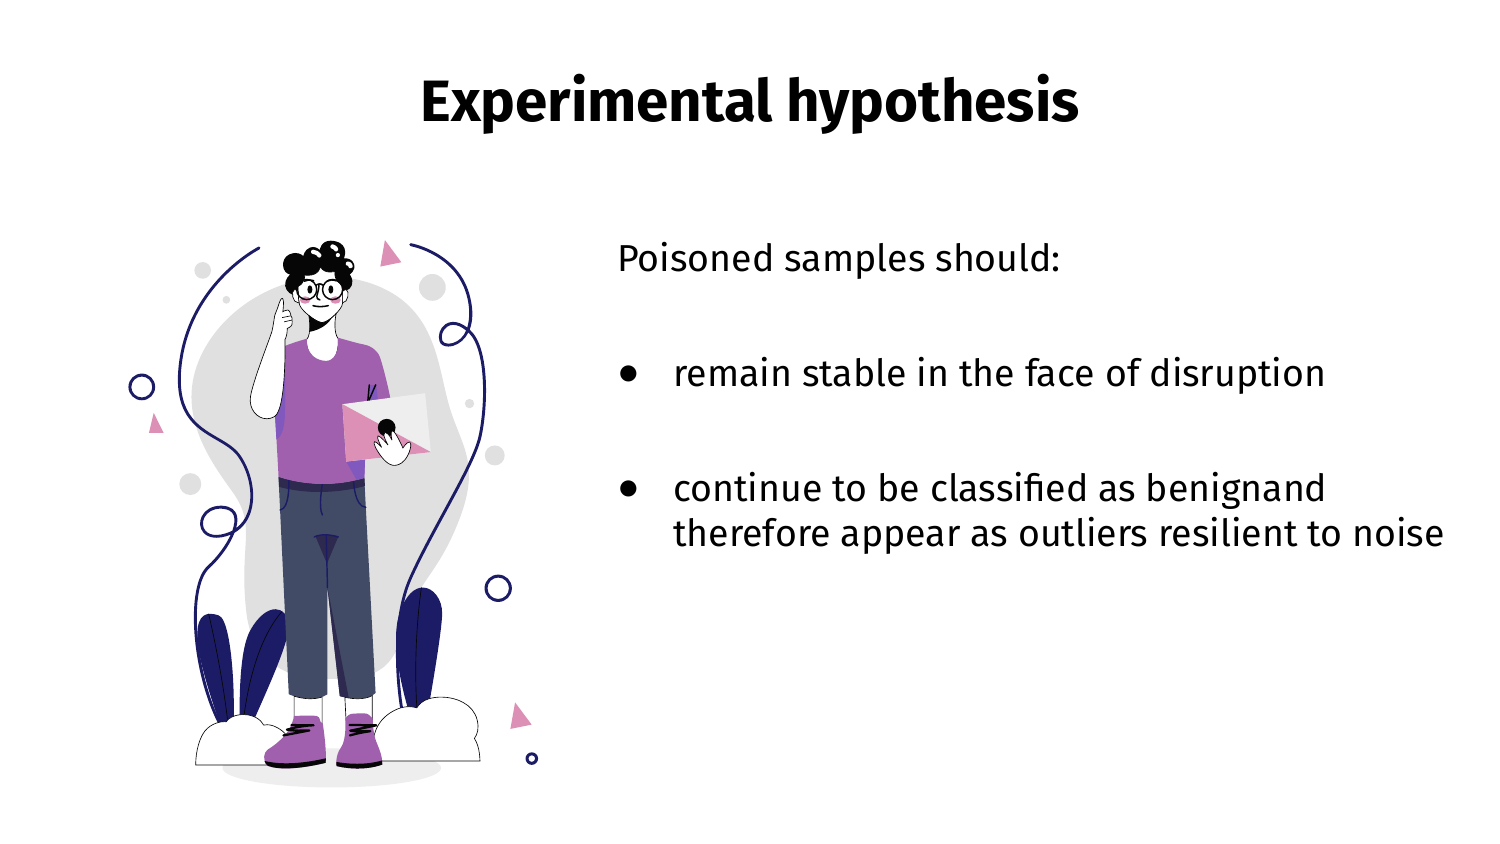

# Experimental hypothesis
Poisoned samples should:

remain stable in the face of disruption

continue to be classified as benignand therefore appear as outliers resilient to noise